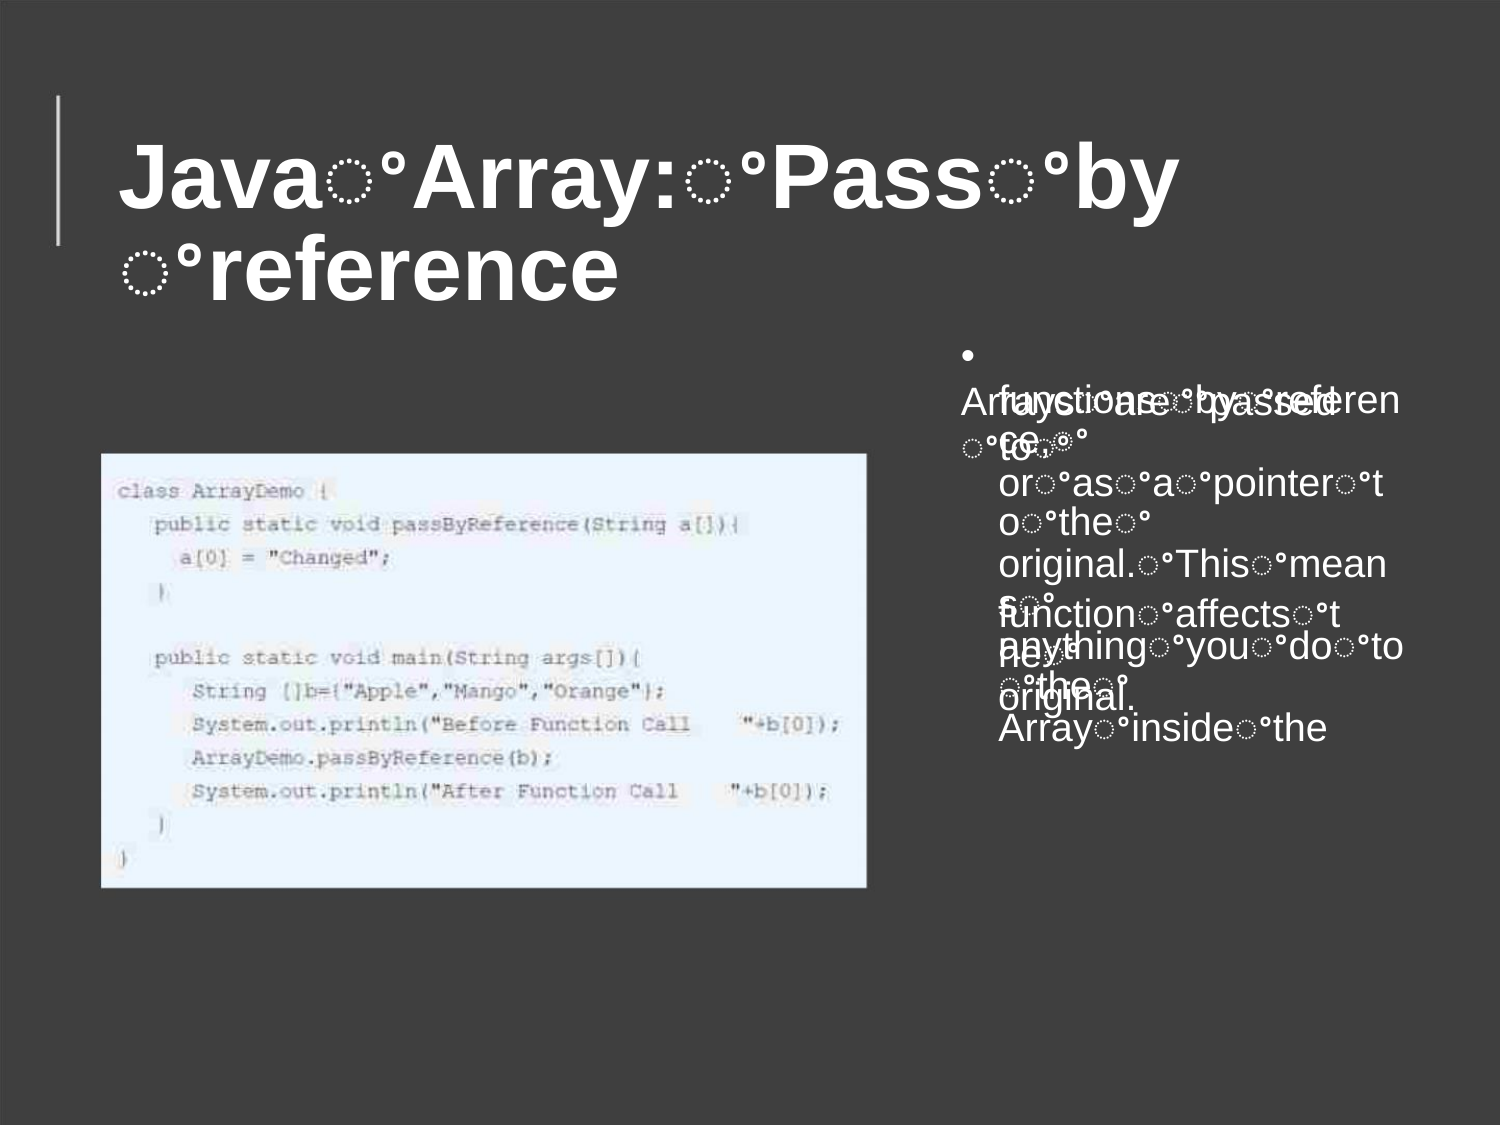

JavaꢀArray:ꢀPassꢀbyꢀreference
• Arraysꢀareꢀpassedꢀtoꢀ
functionsꢀbyꢀreference,ꢀ
orꢀasꢀaꢀpointerꢀtoꢀtheꢀ
original.ꢀThisꢀmeansꢀ
anythingꢀyouꢀdoꢀtoꢀtheꢀ
Arrayꢀinsideꢀthe
functionꢀaffectsꢀtheꢀ
original.